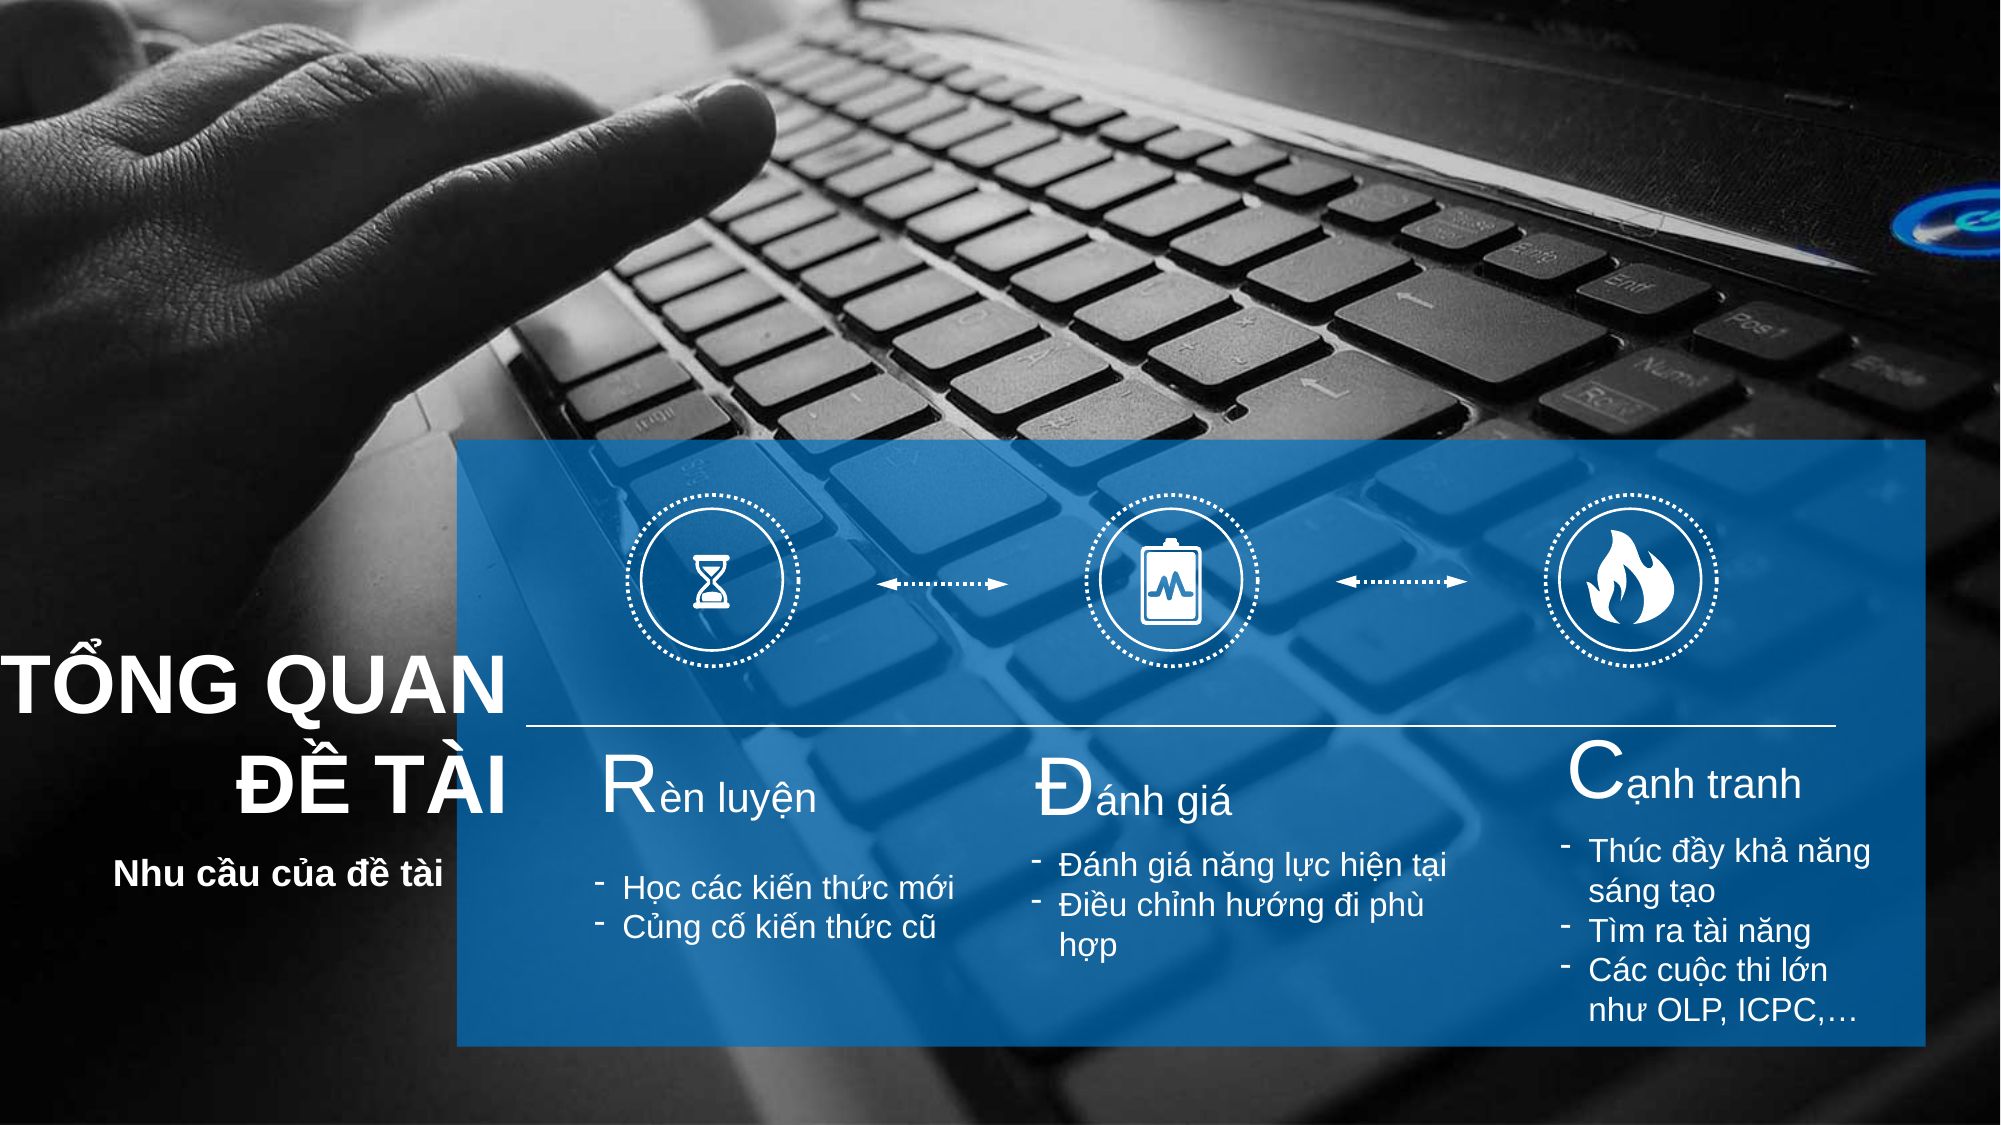

TỔNG QUAN ĐỀ TÀI
Rèn luyện
Học các kiến thức mới
Củng cố kiến thức cũ
Cạnh tranh
Thúc đầy khả năng sáng tạo
Tìm ra tài năng
Các cuộc thi lớn như OLP, ICPC,…
Đánh giá
Đánh giá năng lực hiện tại
Điều chỉnh hướng đi phù hợp
Nhu cầu của đề tài